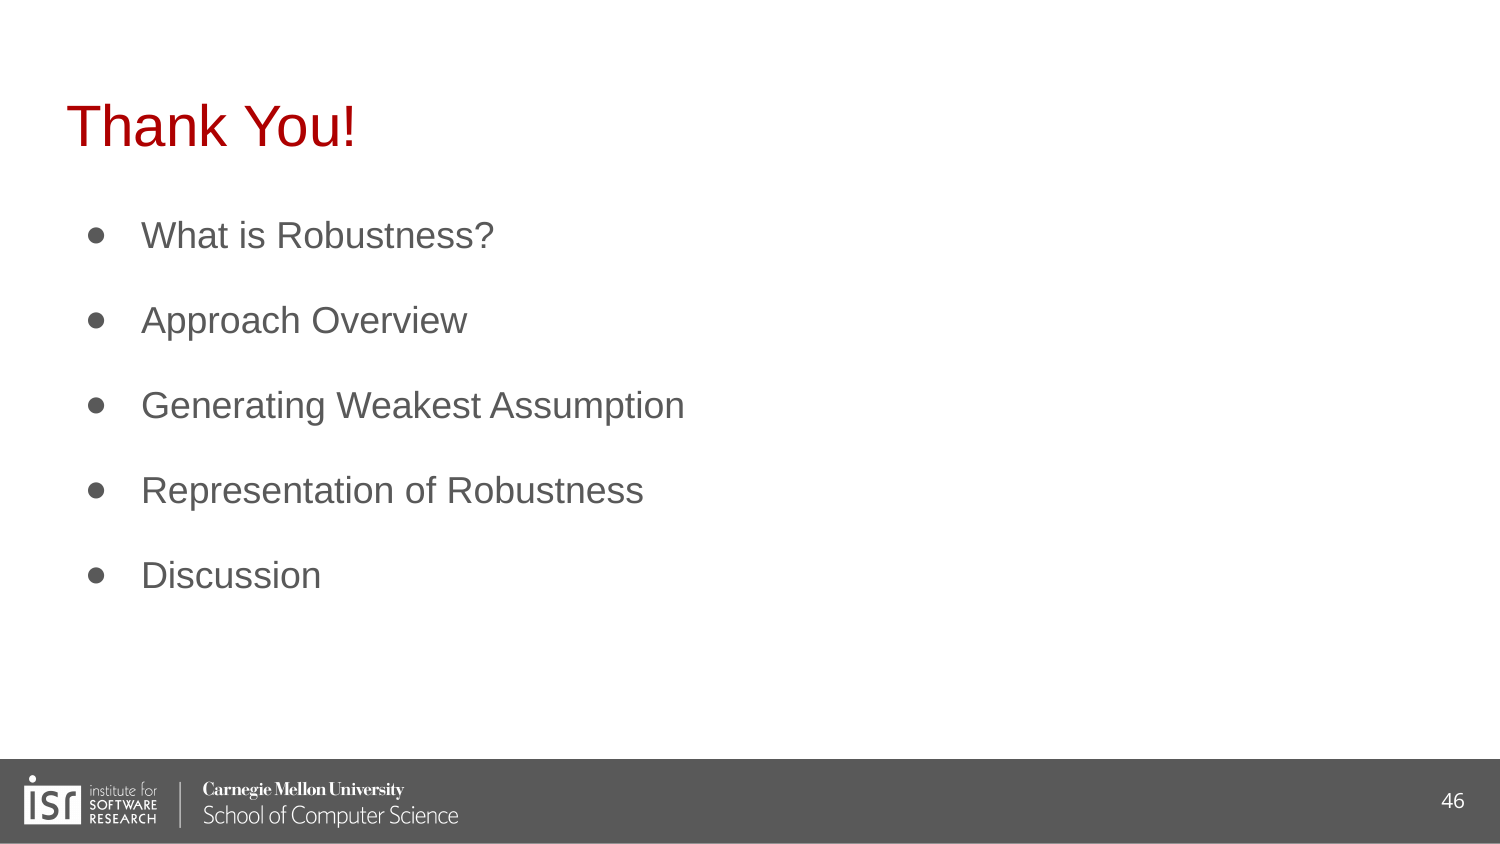

# Thank You!
What is Robustness?
Approach Overview
Generating Weakest Assumption
Representation of Robustness
Discussion

46